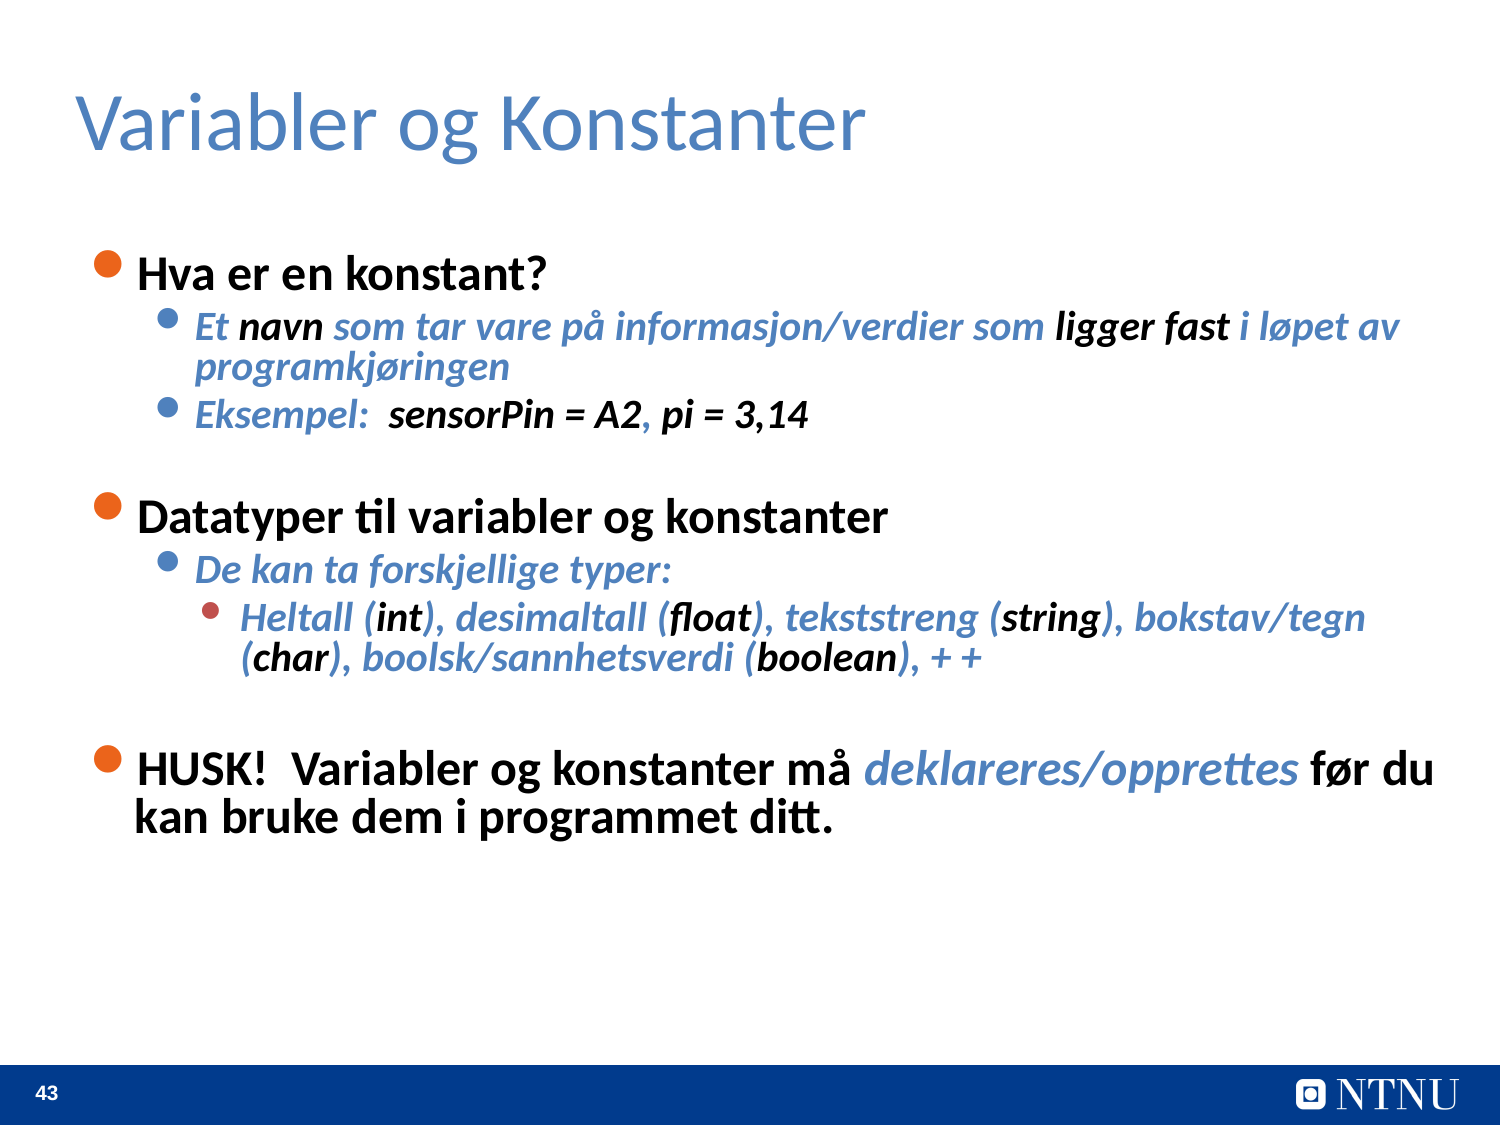

Variabler og Konstanter
Hva er en konstant?
Et navn som tar vare på informasjon/verdier som ligger fast i løpet av programkjøringen
Eksempel:  sensorPin = A2, pi = 3,14

Datatyper til variabler og konstanter
De kan ta forskjellige typer:
Heltall (int), desimaltall (float), tekststreng (string), bokstav/tegn (char), boolsk/sannhetsverdi (boolean), + +

HUSK!  Variabler og konstanter må deklareres/opprettes før du kan bruke dem i programmet ditt.